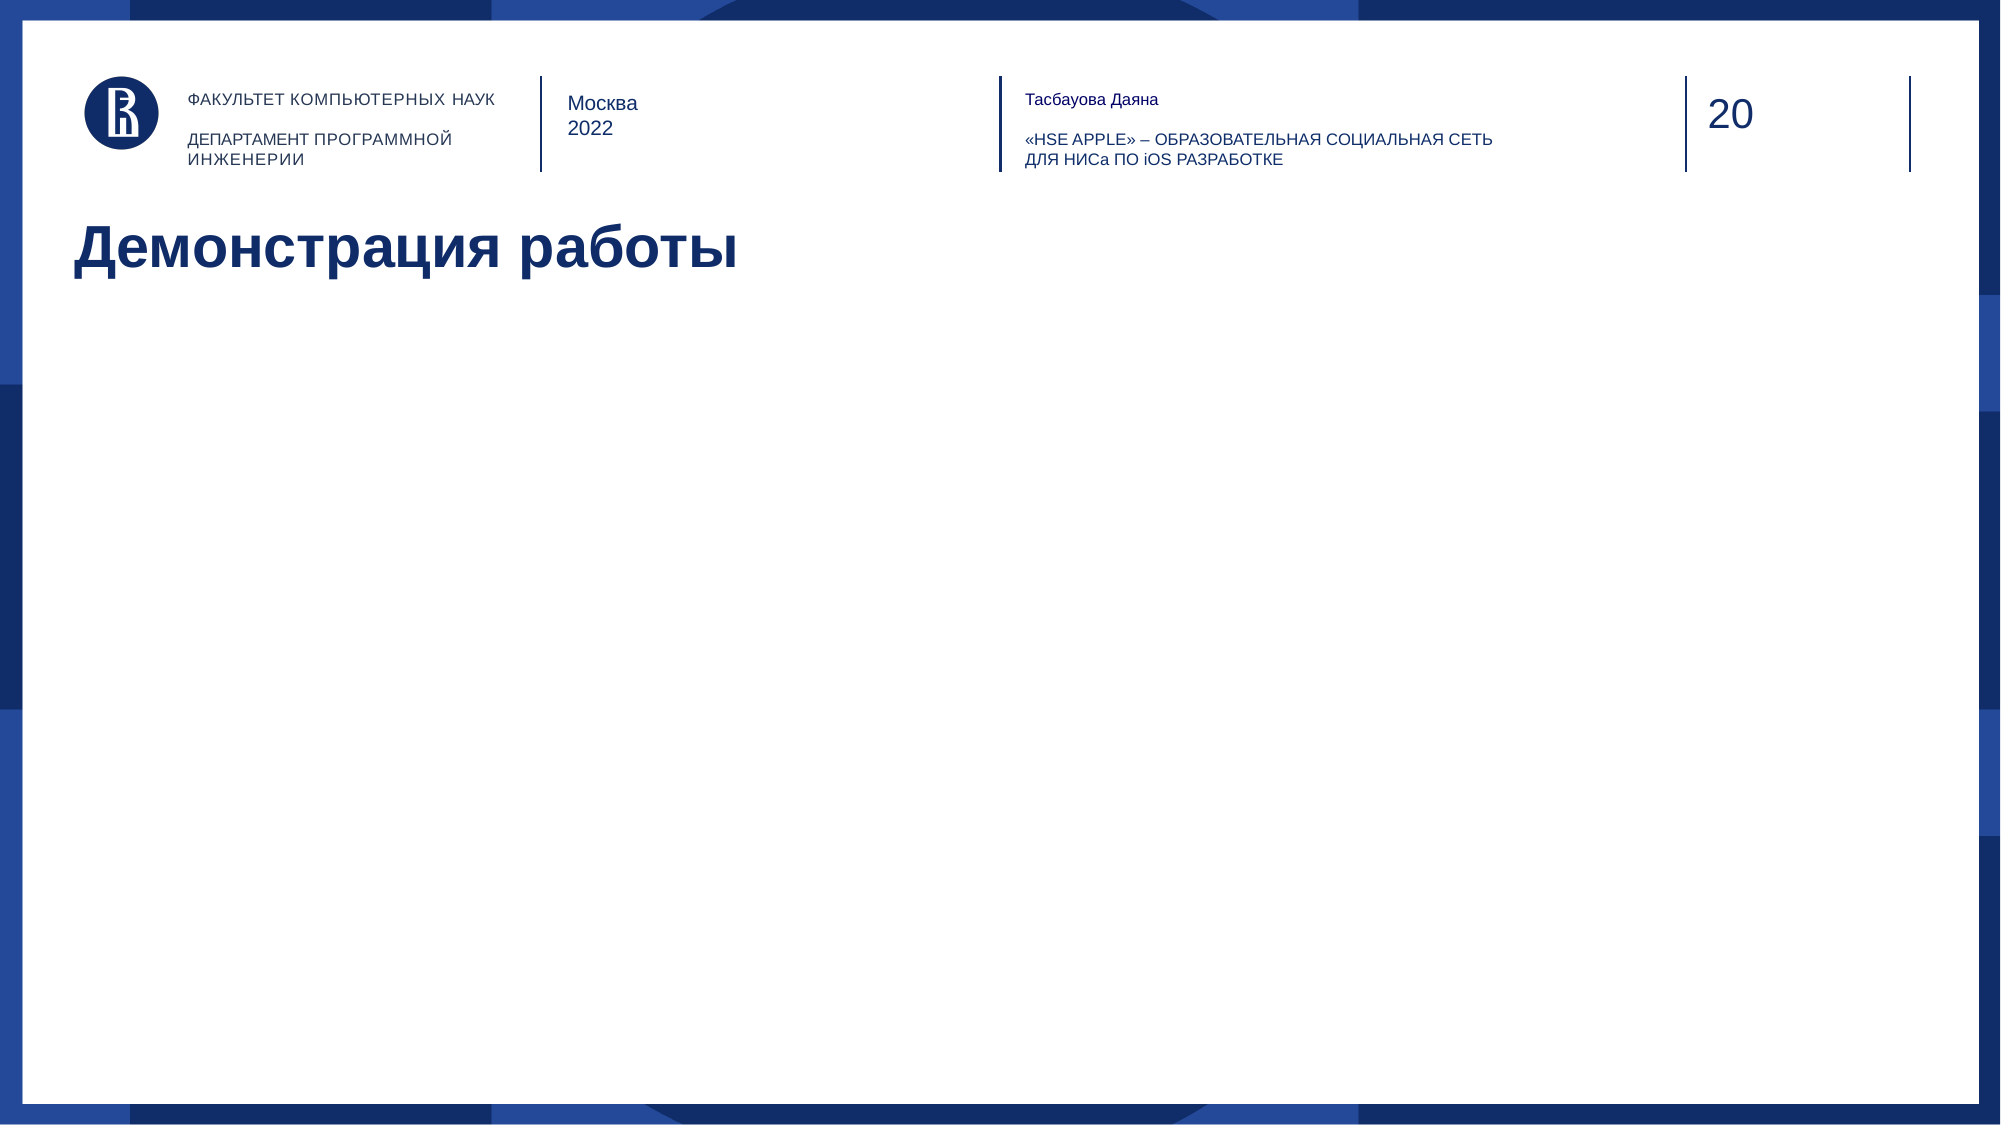

ФАКУЛЬТЕТ КОМПЬЮТЕРНЫХ НАУК
ДЕПАРТАМЕНТ ПРОГРАММНОЙ ИНЖЕНЕРИИ

Тасбауова Даяна

«HSE APPLE» – ОБРАЗОВАТЕЛЬНАЯ СОЦИАЛЬНАЯ СЕТЬ
ДЛЯ НИСа ПО iOS РАЗРАБОТКЕ

Москва
2022

# Демонстрация работы